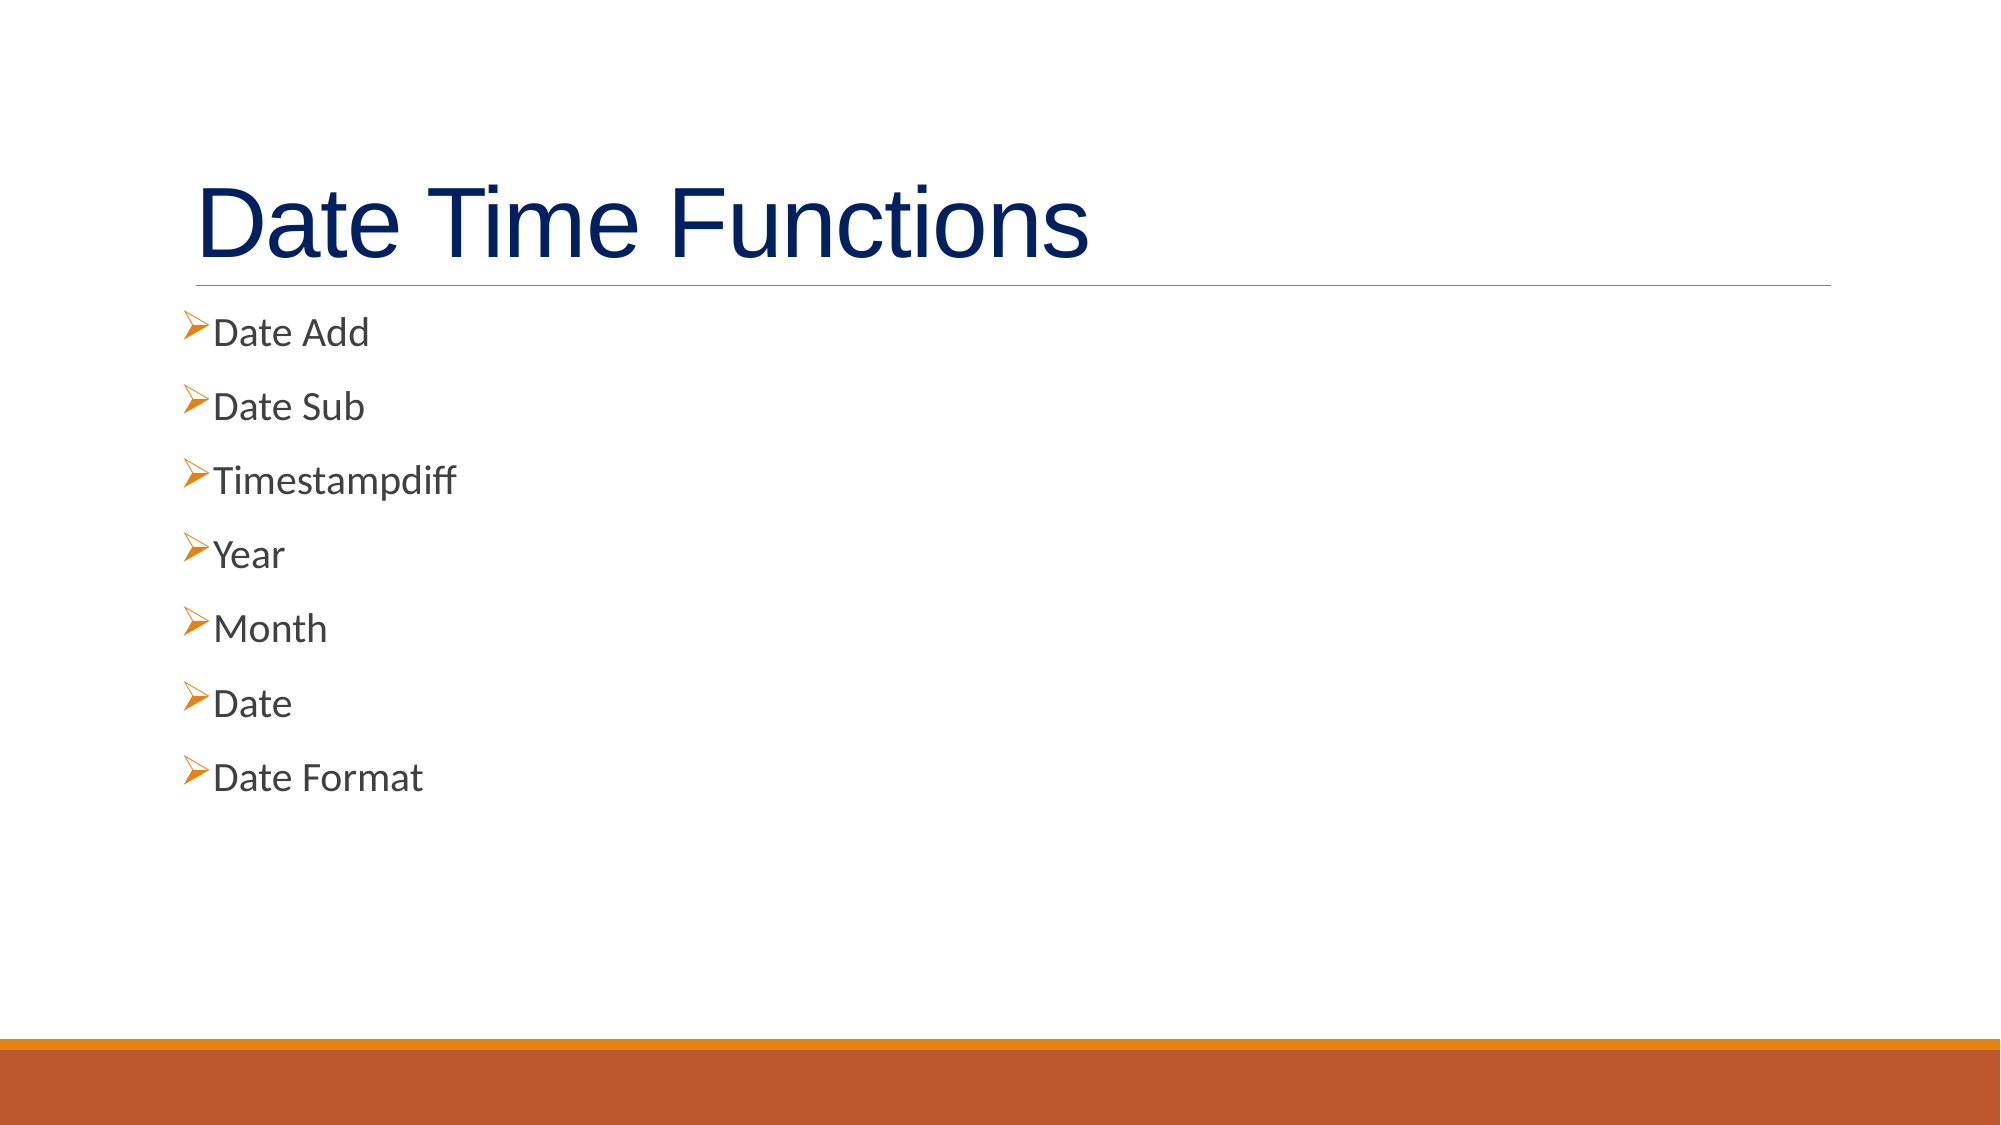

# Date Time Functions
Date Add
Date Sub
Timestampdiff
Year
Month
Date
Date Format